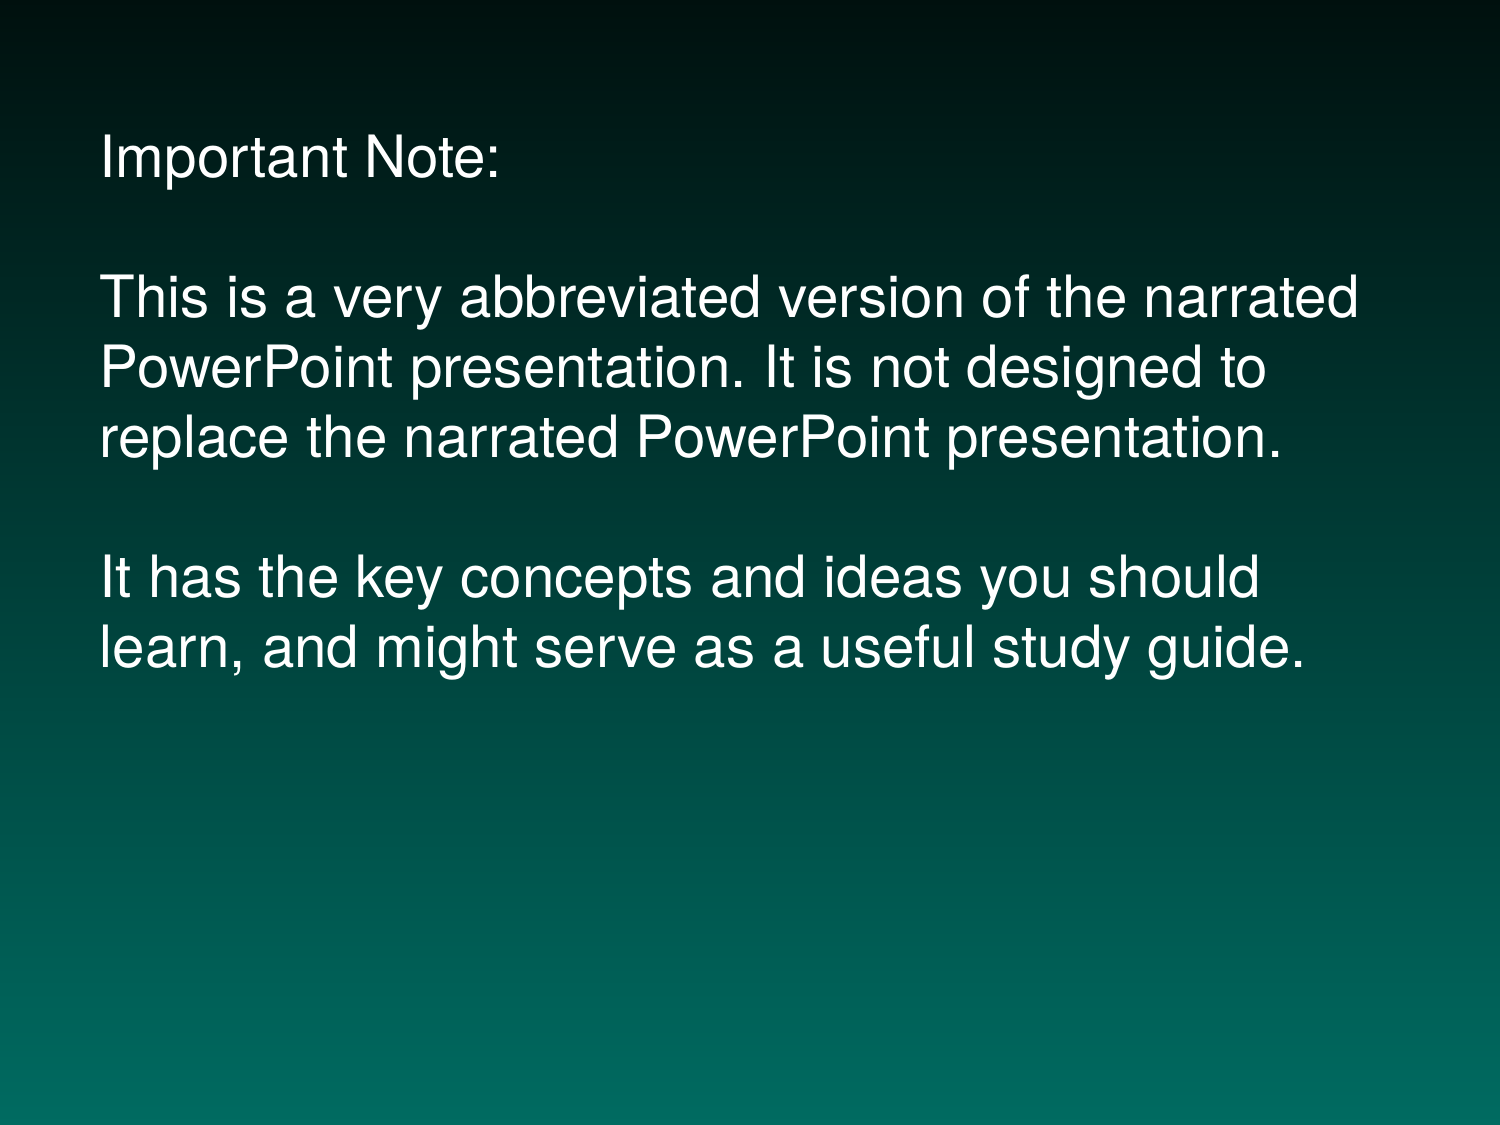

Important Note:

This is a very abbreviated version of the narrated PowerPoint presentation. It is not designed to replace the narrated PowerPoint presentation.

It has the key concepts and ideas you should learn, and might serve as a useful study guide.